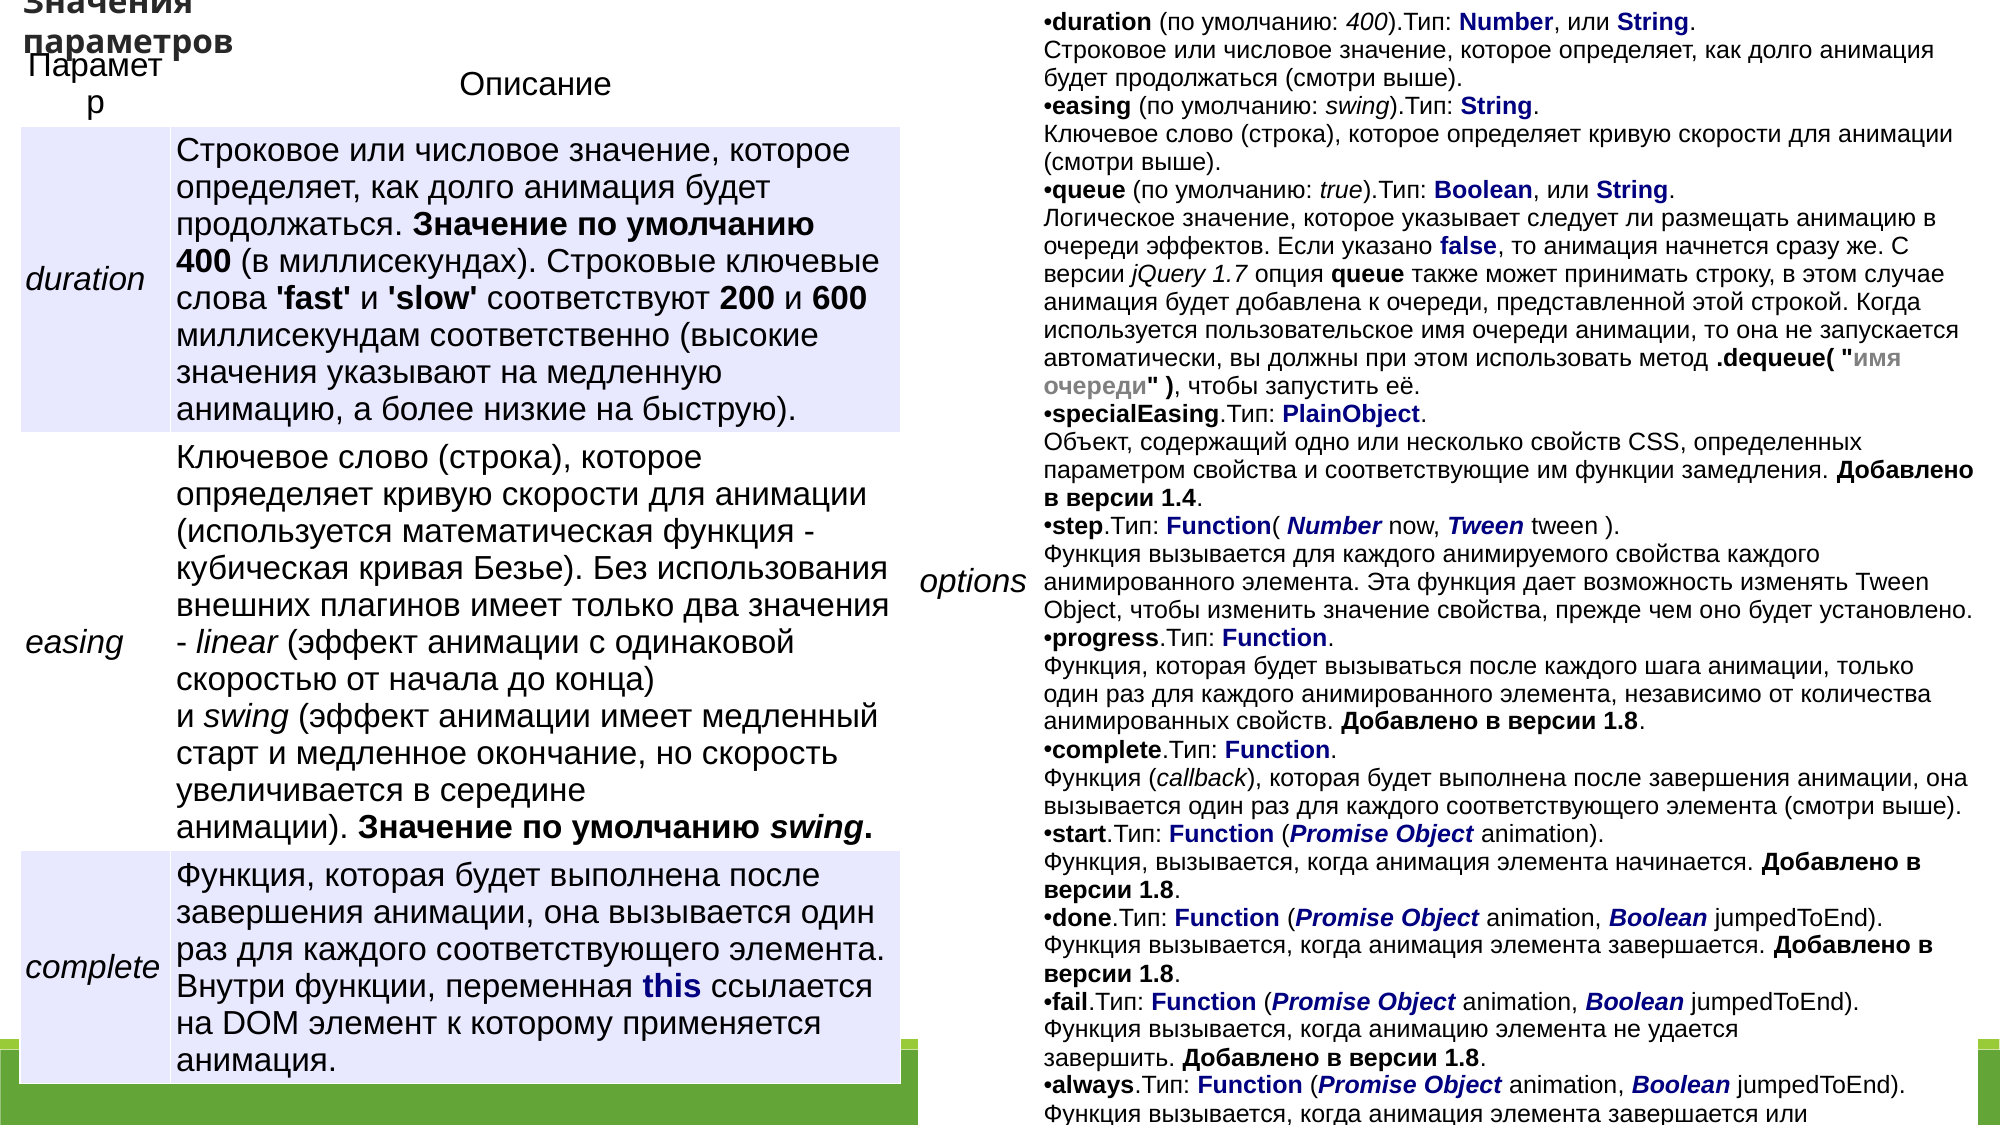

Значения параметров

| options | duration (по умолчанию: 400).Тип: Number, или String. Строковое или числовое значение, которое определяет, как долго анимация будет продолжаться (смотри выше). easing (по умолчанию: swing).Тип: String. Ключевое слово (строка), которое определяет кривую скорости для анимации (смотри выше). queue (по умолчанию: true).Тип: Boolean, или String. Логическое значение, которое указывает следует ли размещать анимацию в очереди эффектов. Если указано false, то анимация начнется сразу же. С версии jQuery 1.7 опция queue также может принимать строку, в этом случае анимация будет добавлена к очереди, представленной этой строкой. Когда используется пользовательское имя очереди анимации, то она не запускается автоматически, вы должны при этом использовать метод .dequeue( "имя очереди" ), чтобы запустить её. specialEasing.Тип: PlainObject. Объект, содержащий одно или несколько свойств CSS, определенных параметром свойства и соответствующие им функции замедления. Добавлено в версии 1.4. step.Тип: Function( Number now, Tween tween ). Функция вызывается для каждого анимируемого свойства каждого анимированного элемента. Эта функция дает возможность изменять Tween Object, чтобы изменить значение свойства, прежде чем оно будет установлено. progress.Тип: Function. Функция, которая будет вызываться после каждого шага анимации, только один раз для каждого анимированного элемента, независимо от количества анимированных свойств. Добавлено в версии 1.8. complete.Тип: Function. Функция (callback), которая будет выполнена после завершения анимации, она вызывается один раз для каждого соответствующего элемента (смотри выше). start.Тип: Function (Promise Object animation). Функция, вызывается, когда анимация элемента начинается. Добавлено в версии 1.8. done.Тип: Function (Promise Object animation, Boolean jumpedToEnd). Функция вызывается, когда анимация элемента завершается. Добавлено в версии 1.8. fail.Тип: Function (Promise Object animation, Boolean jumpedToEnd). Функция вызывается, когда анимацию элемента не удается завершить. Добавлено в версии 1.8. always.Тип: Function (Promise Object animation, Boolean jumpedToEnd). Функция вызывается, когда анимация элемента завершается или останавливается незавершенной. Добавлено в версии 1.8. |
| --- | --- |
| Параметр | Описание |
| --- | --- |
| duration | Строковое или числовое значение, которое определяет, как долго анимация будет продолжаться. Значение по умолчанию 400 (в миллисекундах). Строковые ключевые слова 'fast' и 'slow' соответствуют 200 и 600 миллисекундам соответственно (высокие значения указывают на медленную анимацию, а более низкие на быструю). |
| easing | Ключевое слово (строка), которое опряеделяет кривую скорости для анимации (используется математическая функция - кубическая кривая Безье). Без использования внешних плагинов имеет только два значения - linear (эффект анимации с одинаковой скоростью от начала до конца) и swing (эффект анимации имеет медленный старт и медленное окончание, но скорость увеличивается в середине анимации). Значение по умолчанию swing. |
| complete | Функция, которая будет выполнена после завершения анимации, она вызывается один раз для каждого соответствующего элемента. Внутри функции, переменная this ссылается на DOM элемент к которому применяется анимация. |